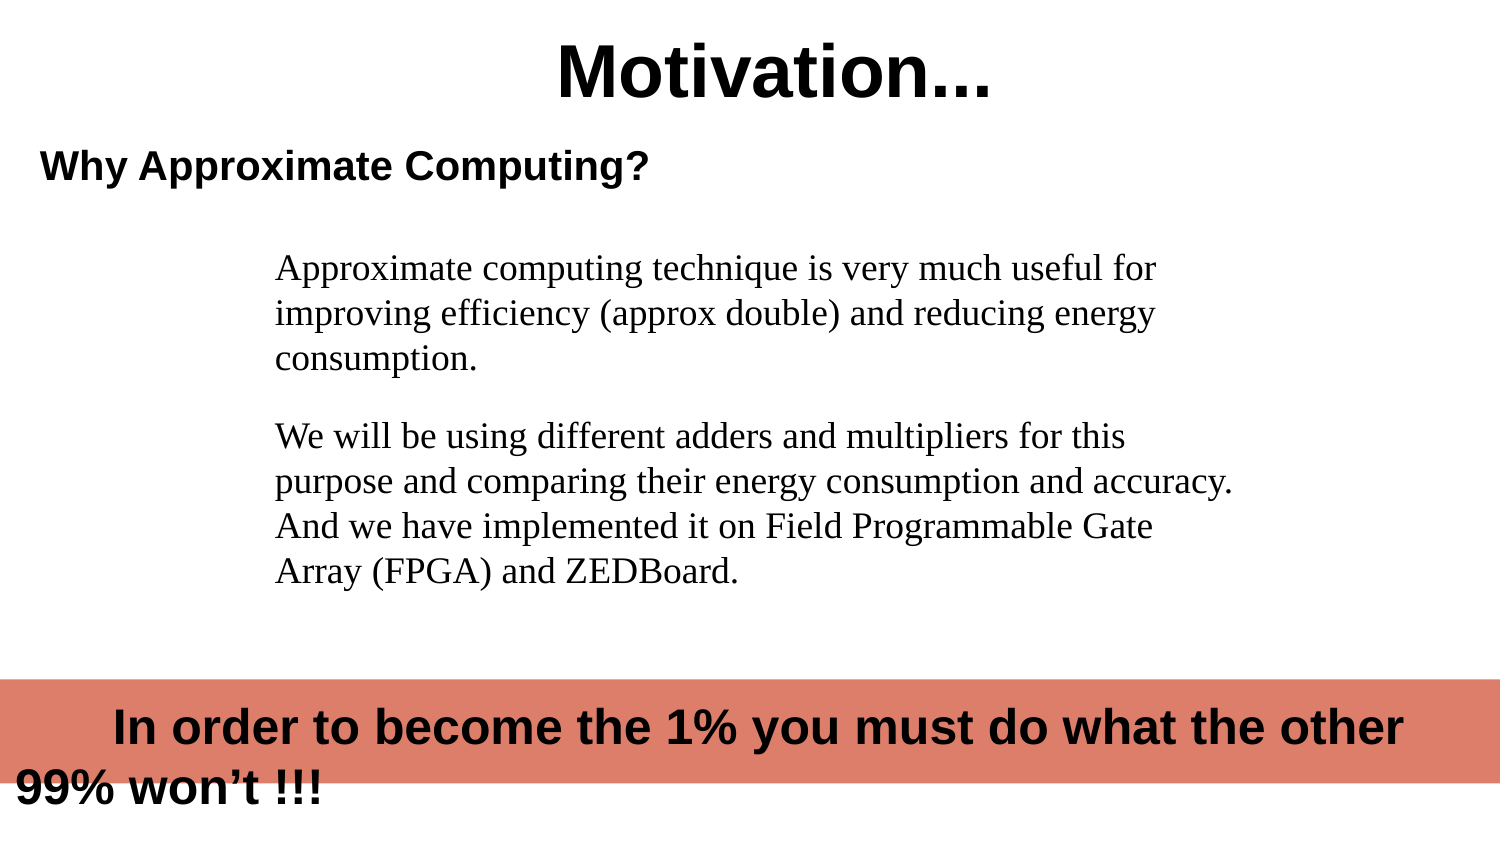

Motivation...

Why Approximate Computing?
Approximate computing technique is very much useful for improving efficiency (approx double) and reducing energy consumption.
We will be using different adders and multipliers for this purpose and comparing their energy consumption and accuracy. And we have implemented it on Field Programmable Gate Array (FPGA) and ZEDBoard.
       In order to become the 1% you must do what the other 99% won’t !!!